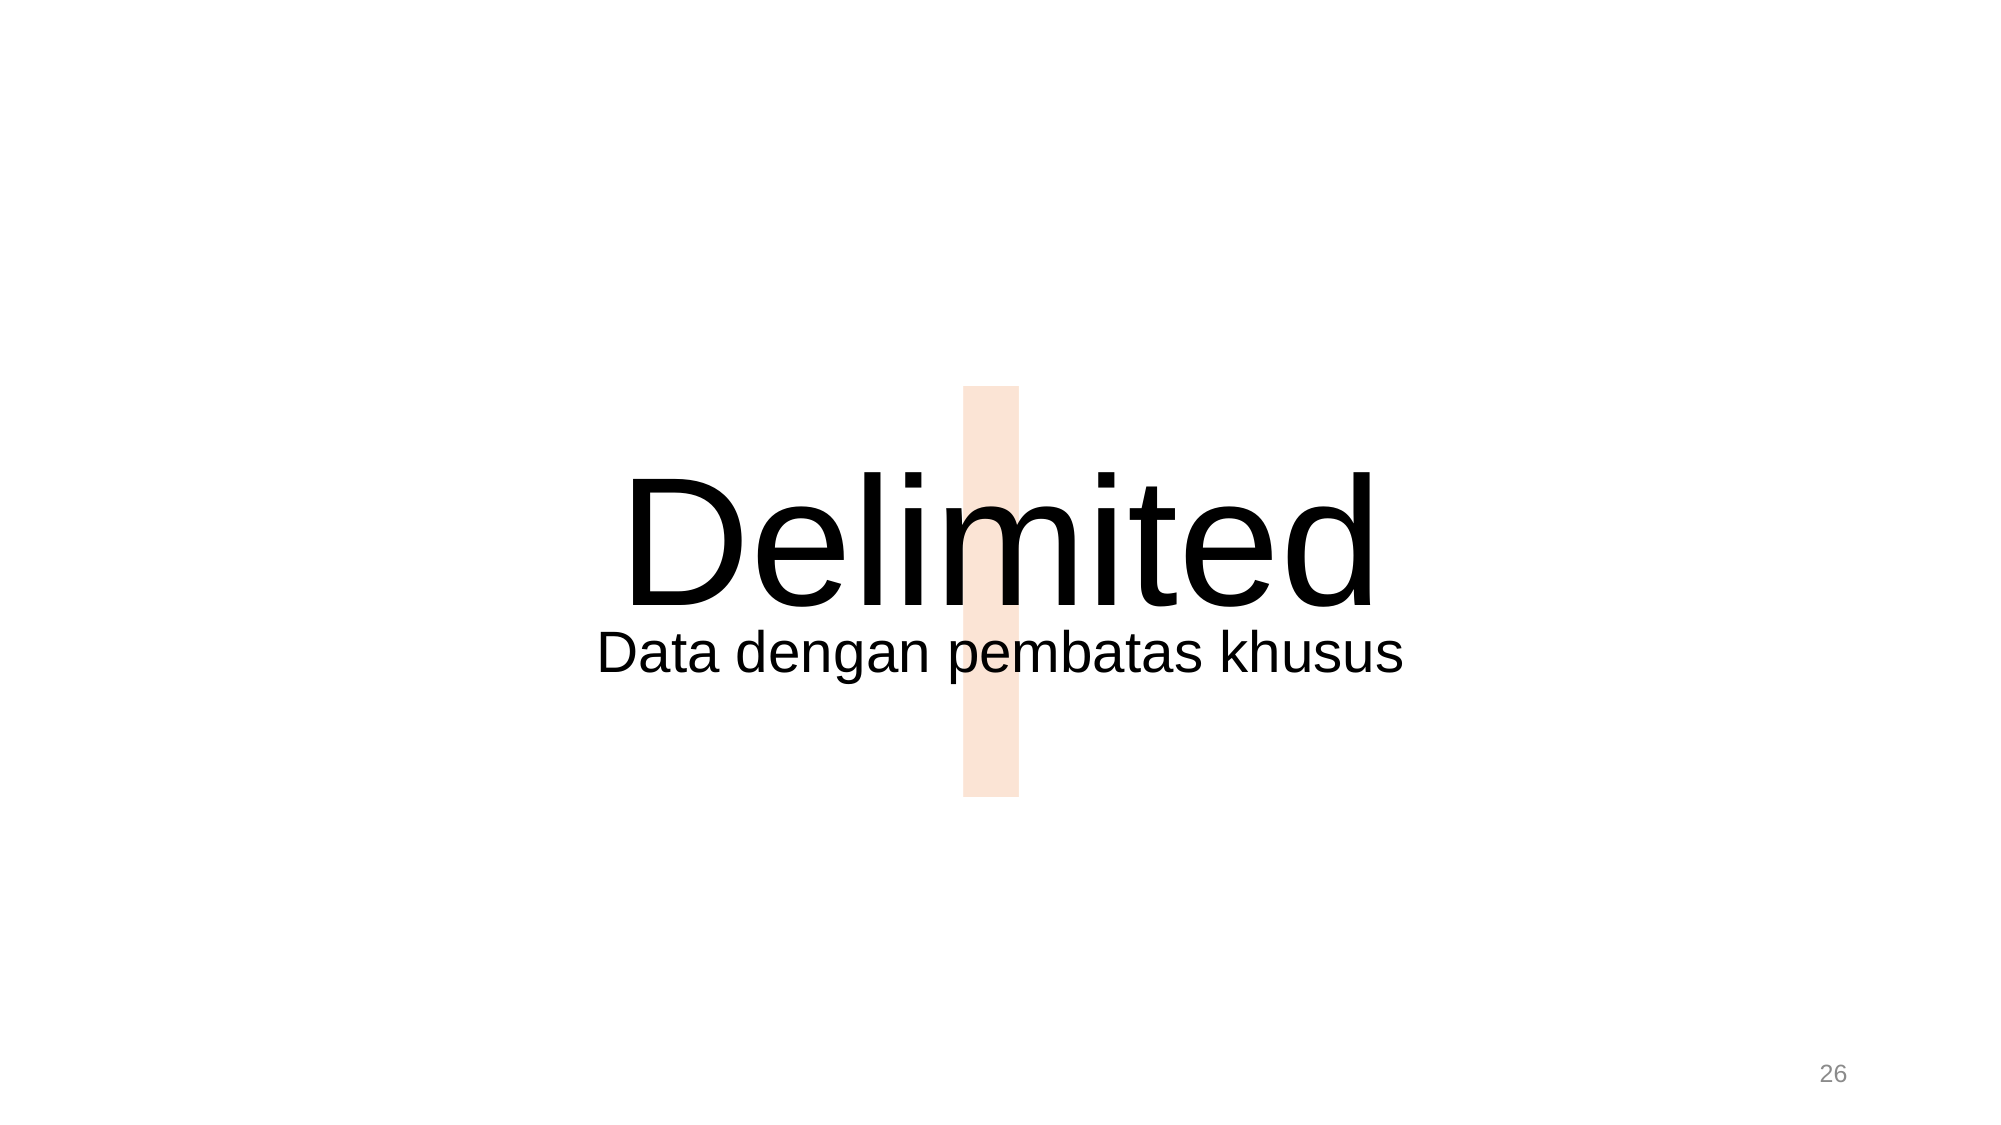

I
Delimited
Data dengan pembatas khusus
26